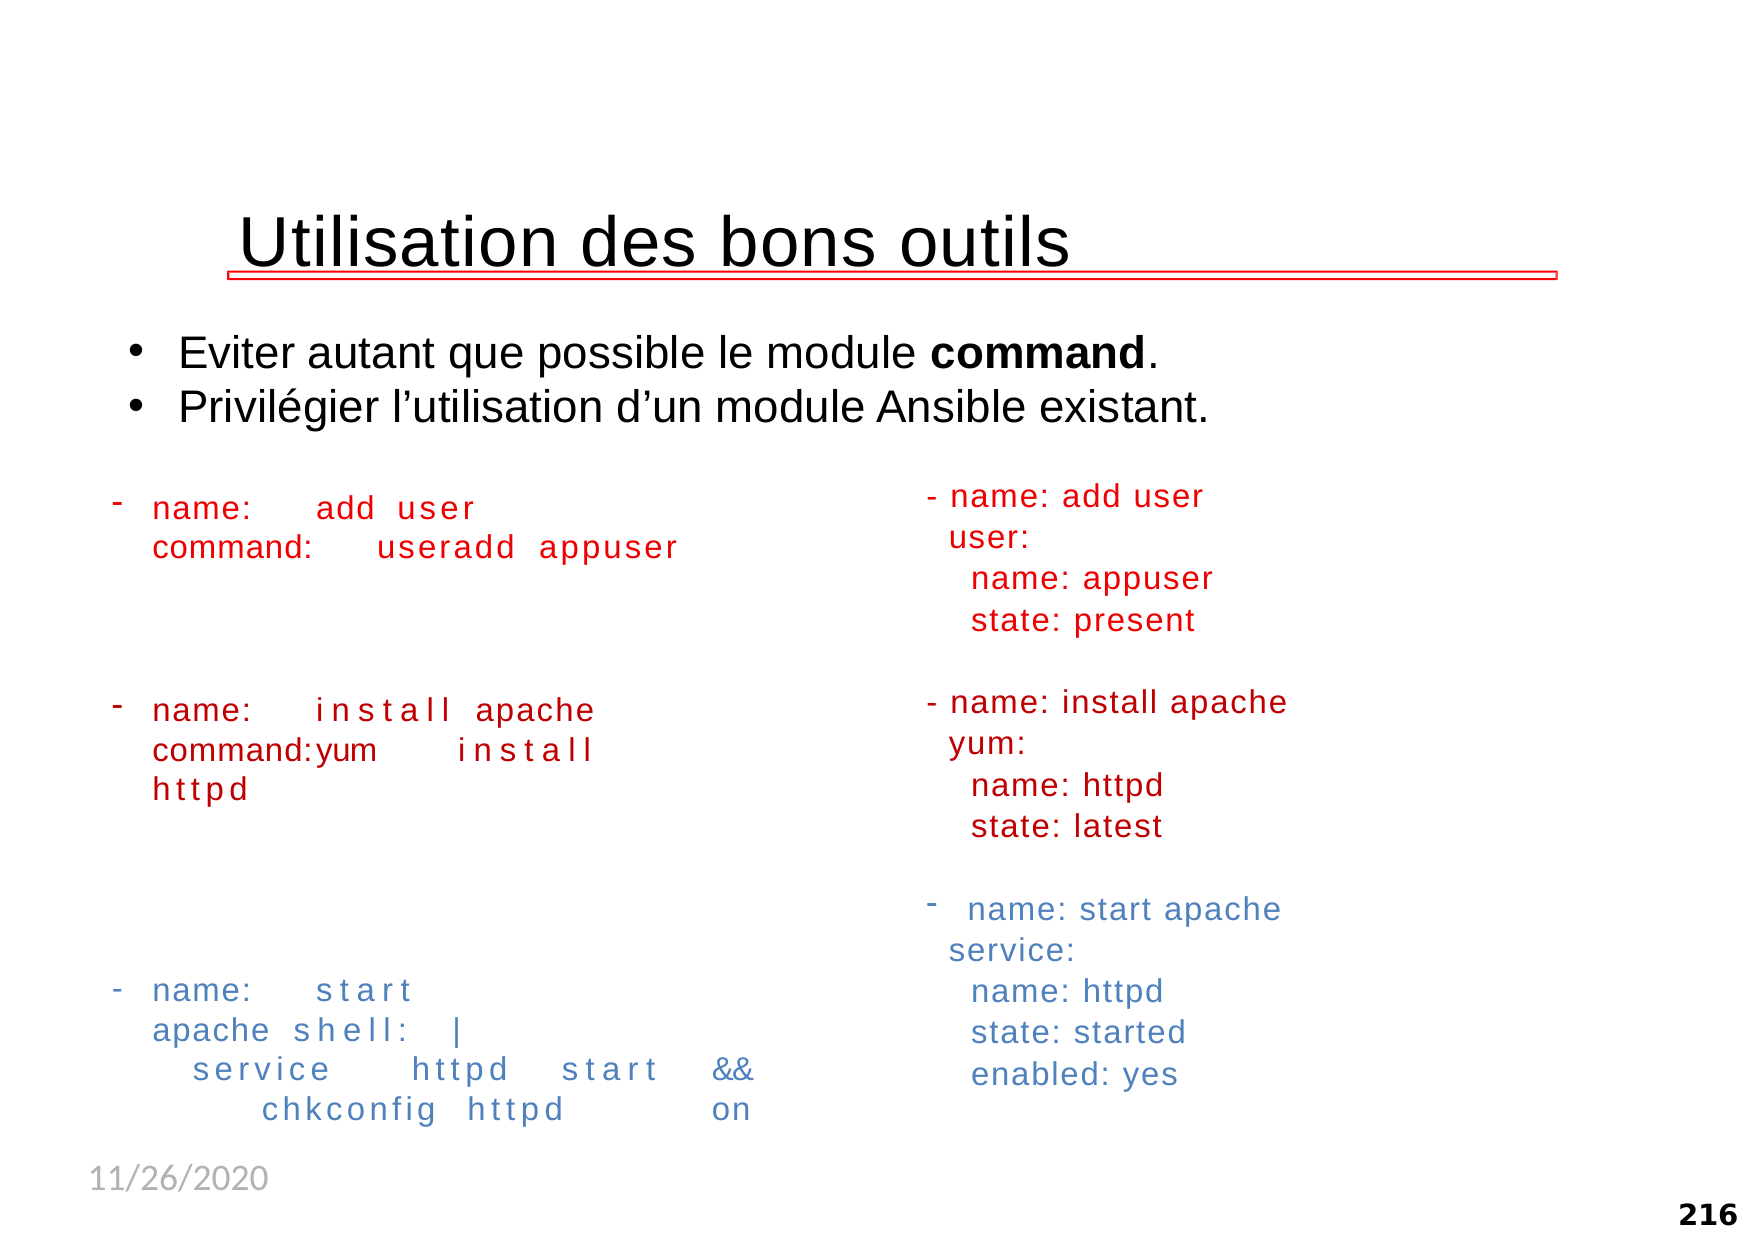

# Utilisation des bons outils
Eviter autant que possible le module command.
Privilégier l’utilisation d’un module Ansible existant.
- name: add user
  user:
    name: appuser
    state: present

- name: install apache
  yum:
    name: httpd
    state: latest

name: start apache
  service:
    name: httpd
    state: started
    enabled: yes
name:	add	user
command:	useradd	appuser

name:	install	 apache  command:	yum	install	httpd

name:	start	apache  shell:		|
service	httpd	start	&&	chkconfig  httpd	on
11/26/2020
216